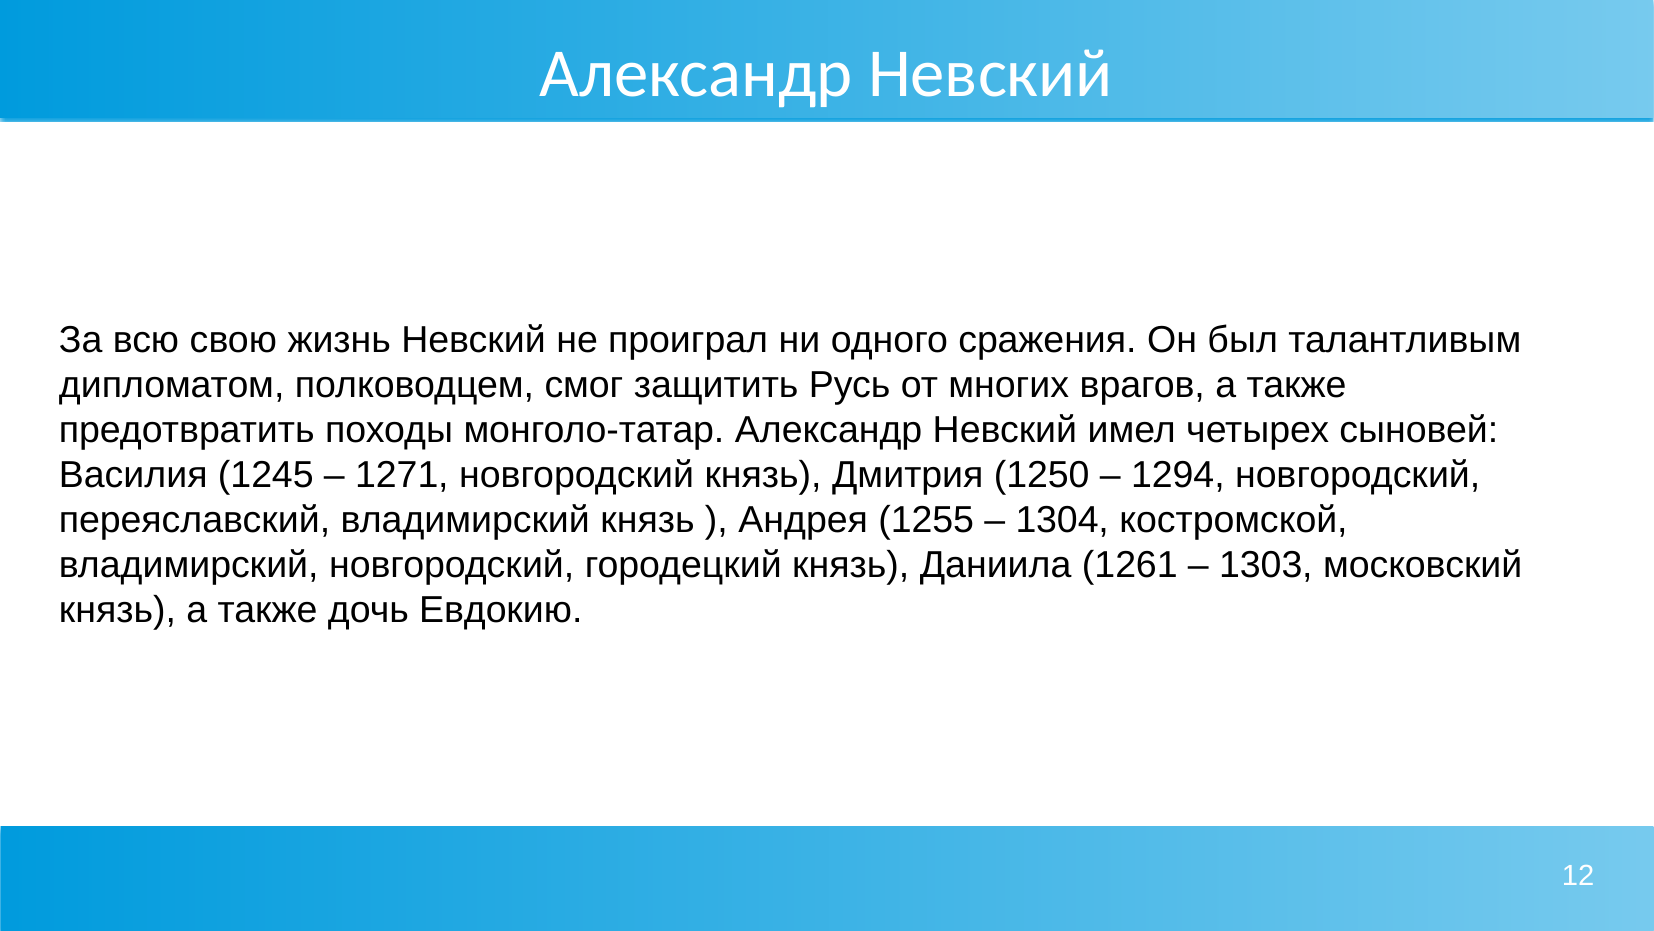

# Александр Невский
За всю свою жизнь Невский не проиграл ни одного сражения. Он был талантливым дипломатом, полководцем, смог защитить Русь от многих врагов, а также предотвратить походы монголо-татар. Александр Невский имел четырех сыновей: Василия (1245 – 1271, новгородский князь), Дмитрия (1250 – 1294, новгородский, переяславский, владимирский князь ), Андрея (1255 – 1304, костромской, владимирский, новгородский, городецкий князь), Даниила (1261 – 1303, московский князь), а также дочь Евдокию.
12